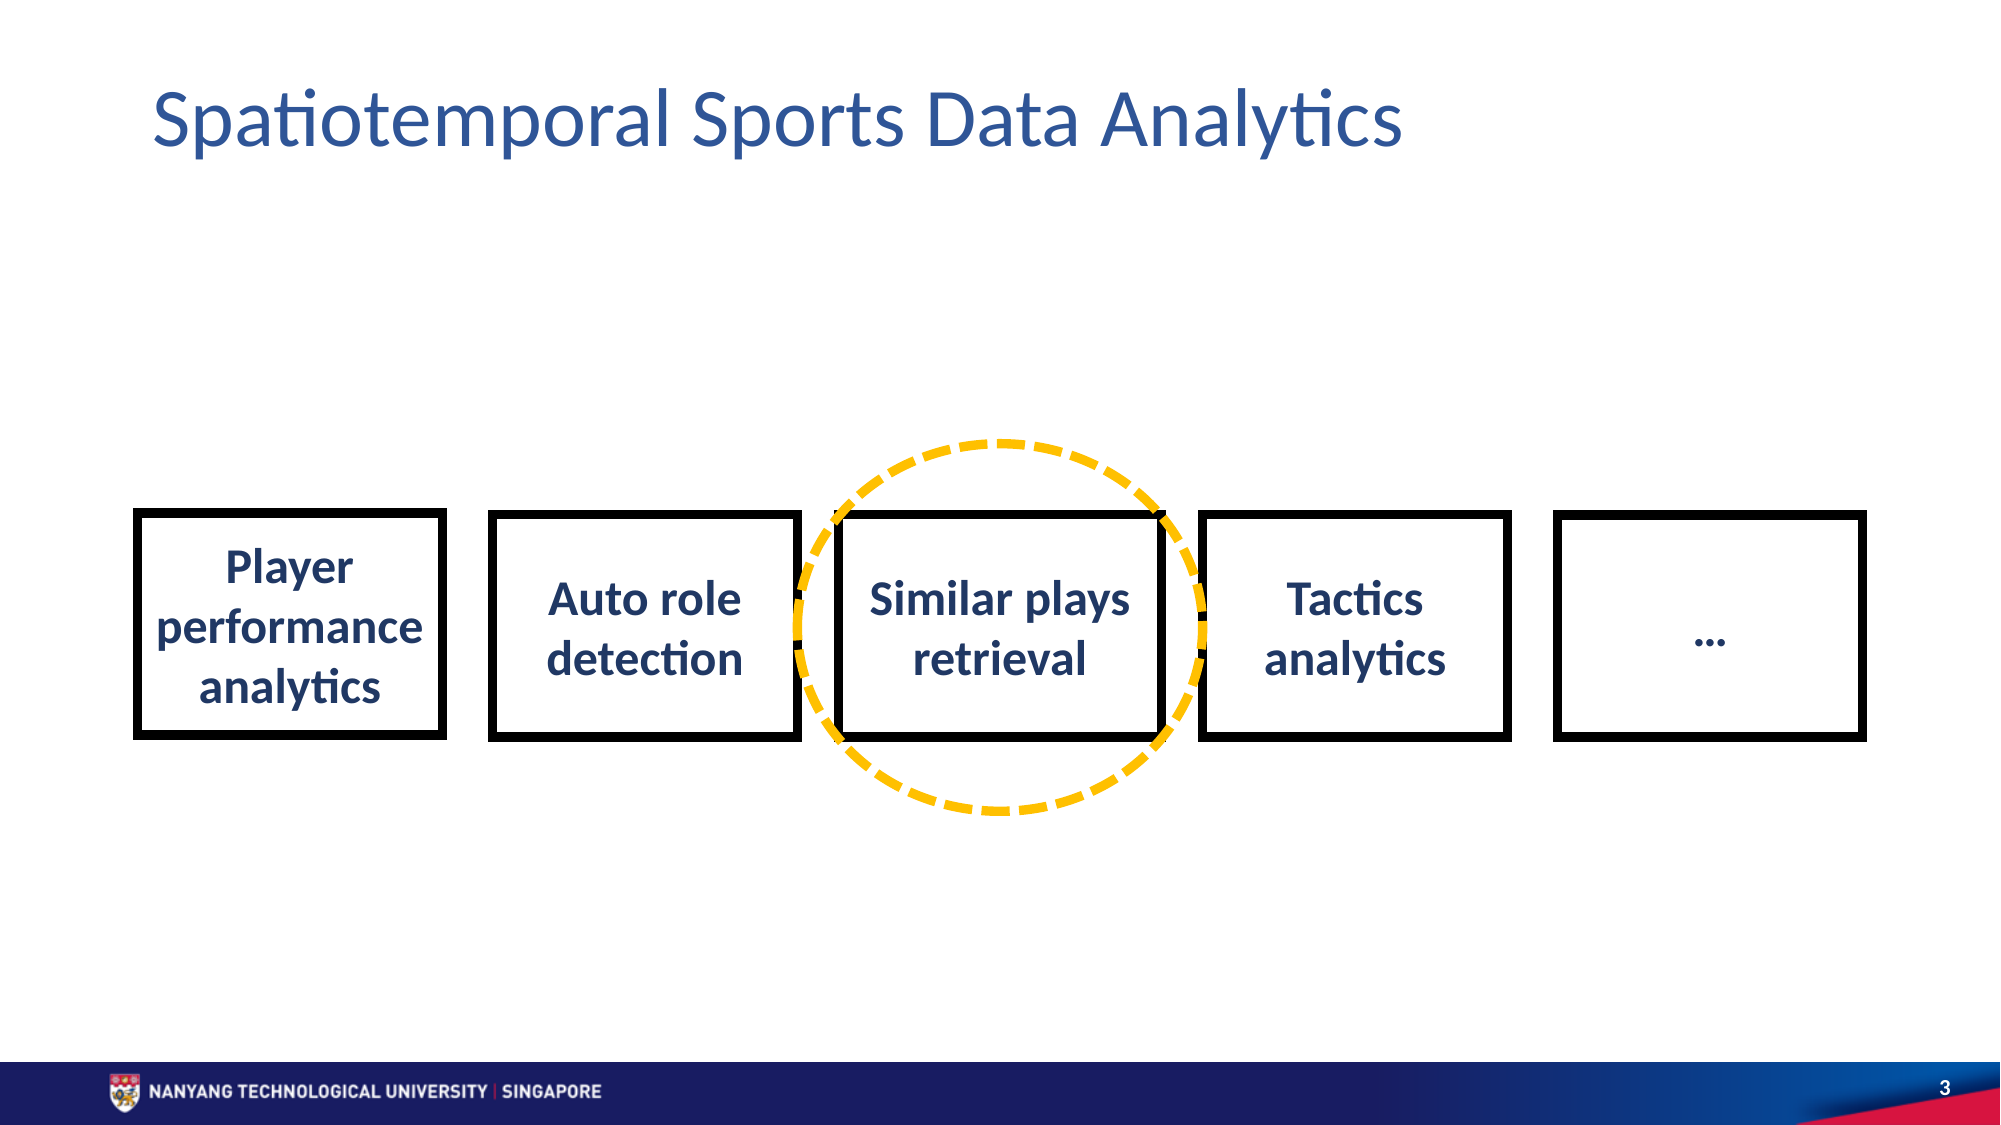

# Spatiotemporal Sports Data Analytics

Player performance
analytics
Auto role detection
Similar plays retrieval
Tactics analytics
…
3